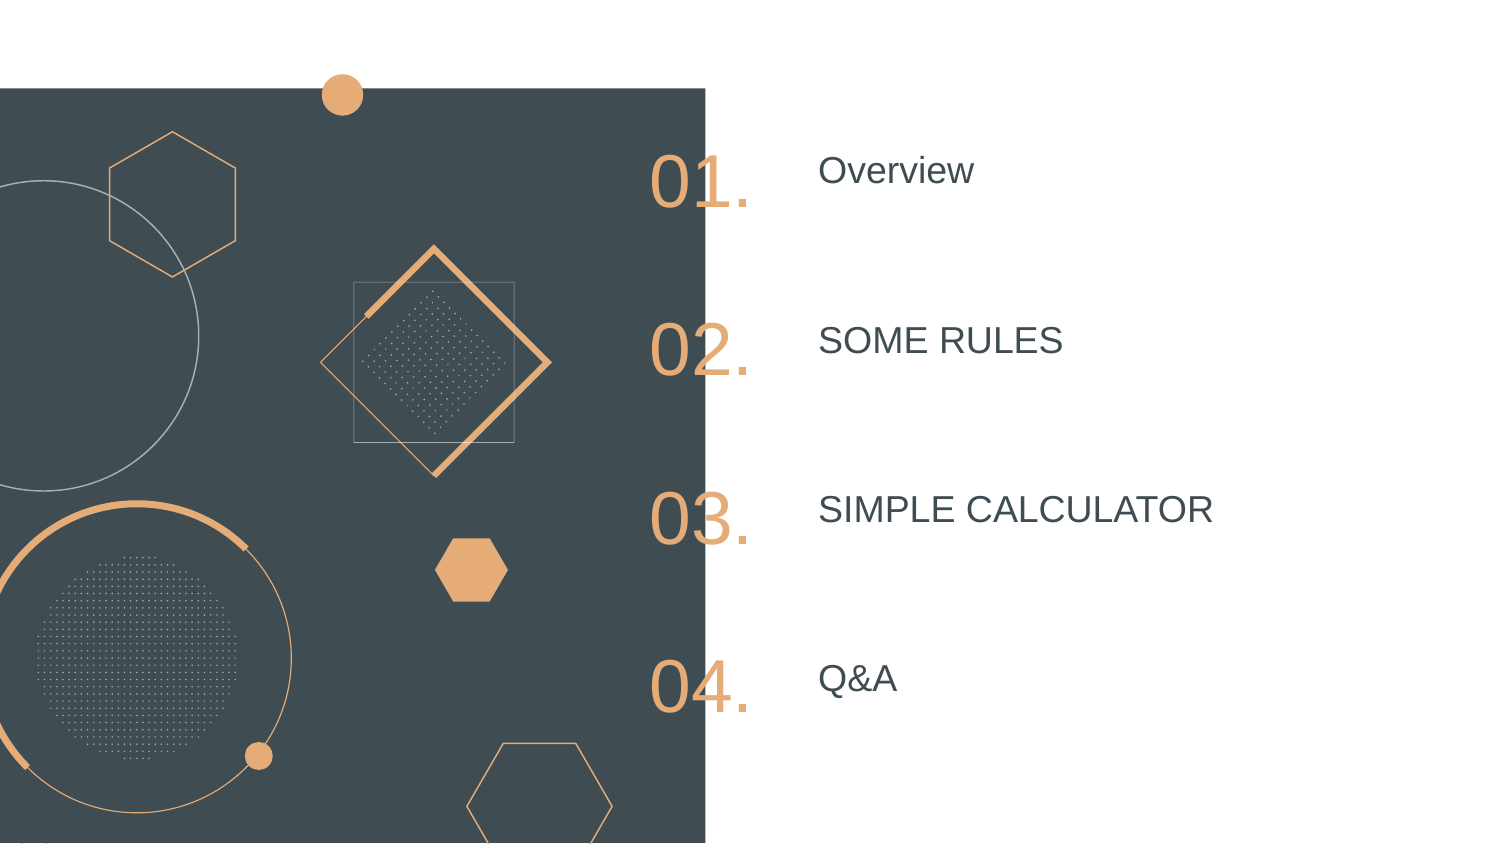

Overview
# 01.
SOME RULES
02.
SIMPLE CALCULATOR
03.
Q&A
04.